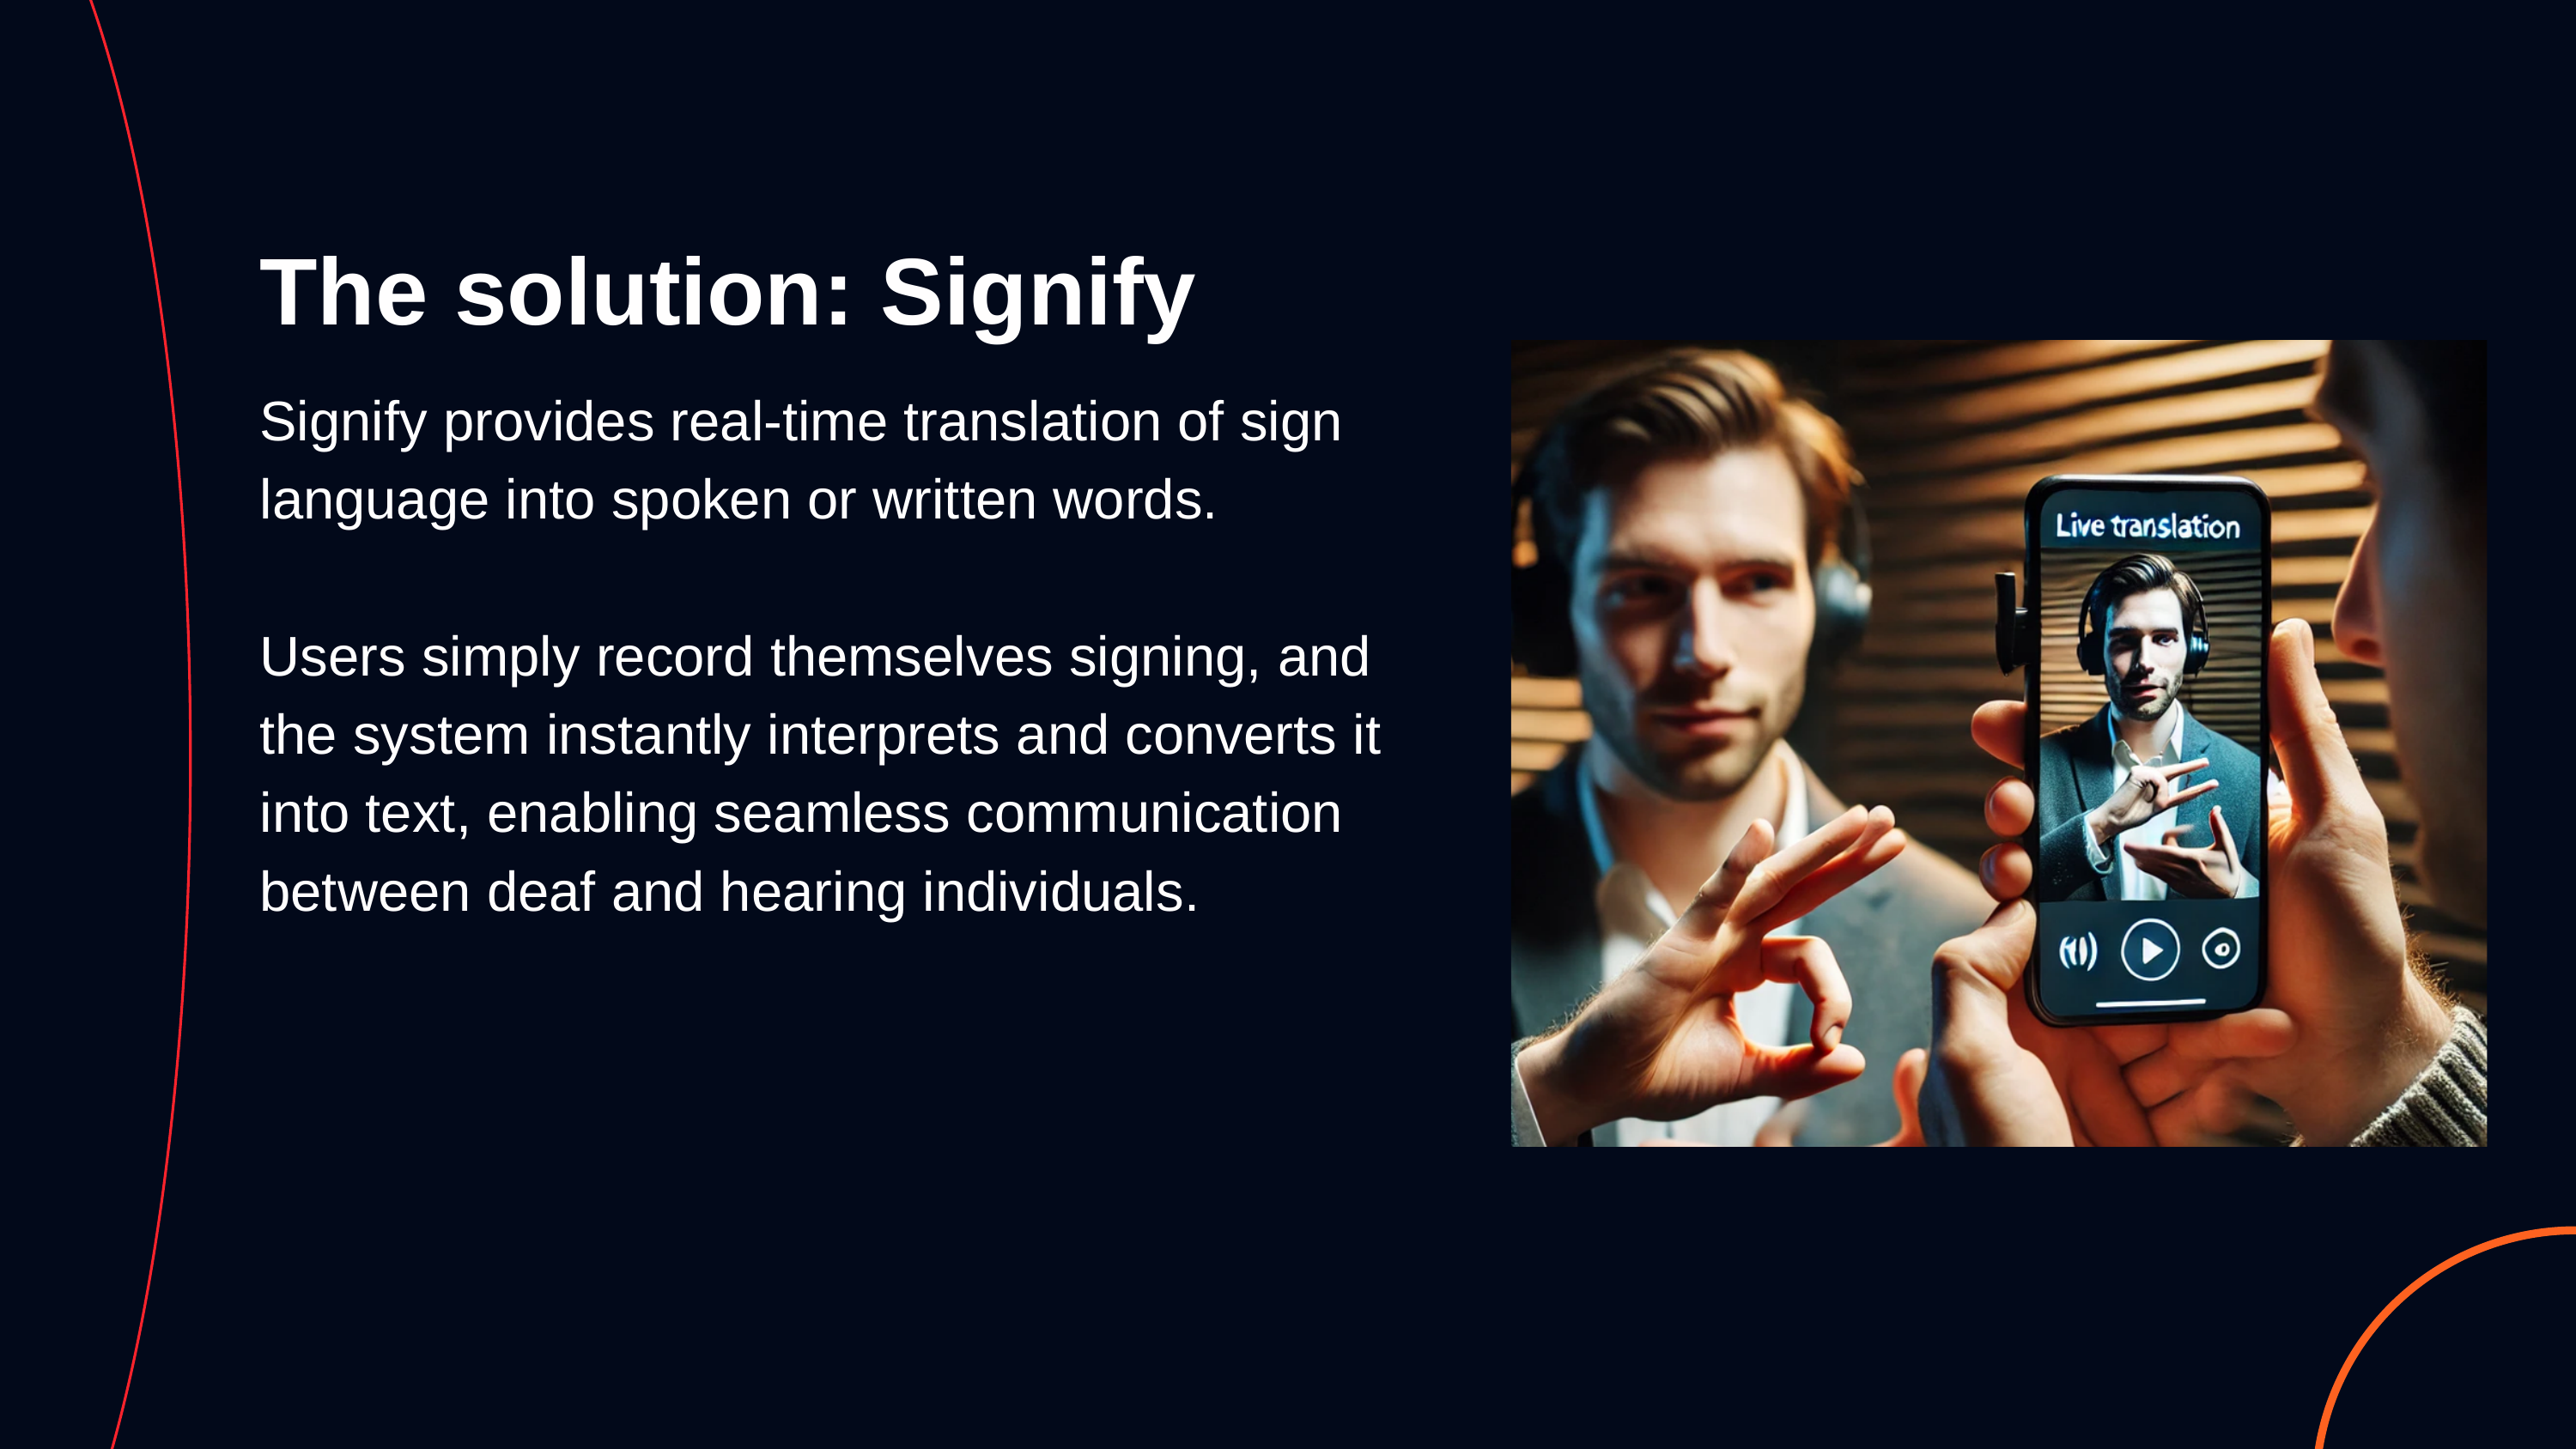

The solution: Signify

Signify provides real-time translation of sign language into spoken or written words.

Users simply record themselves signing, and the system instantly interprets and converts it into text, enabling seamless communication between deaf and hearing individuals.